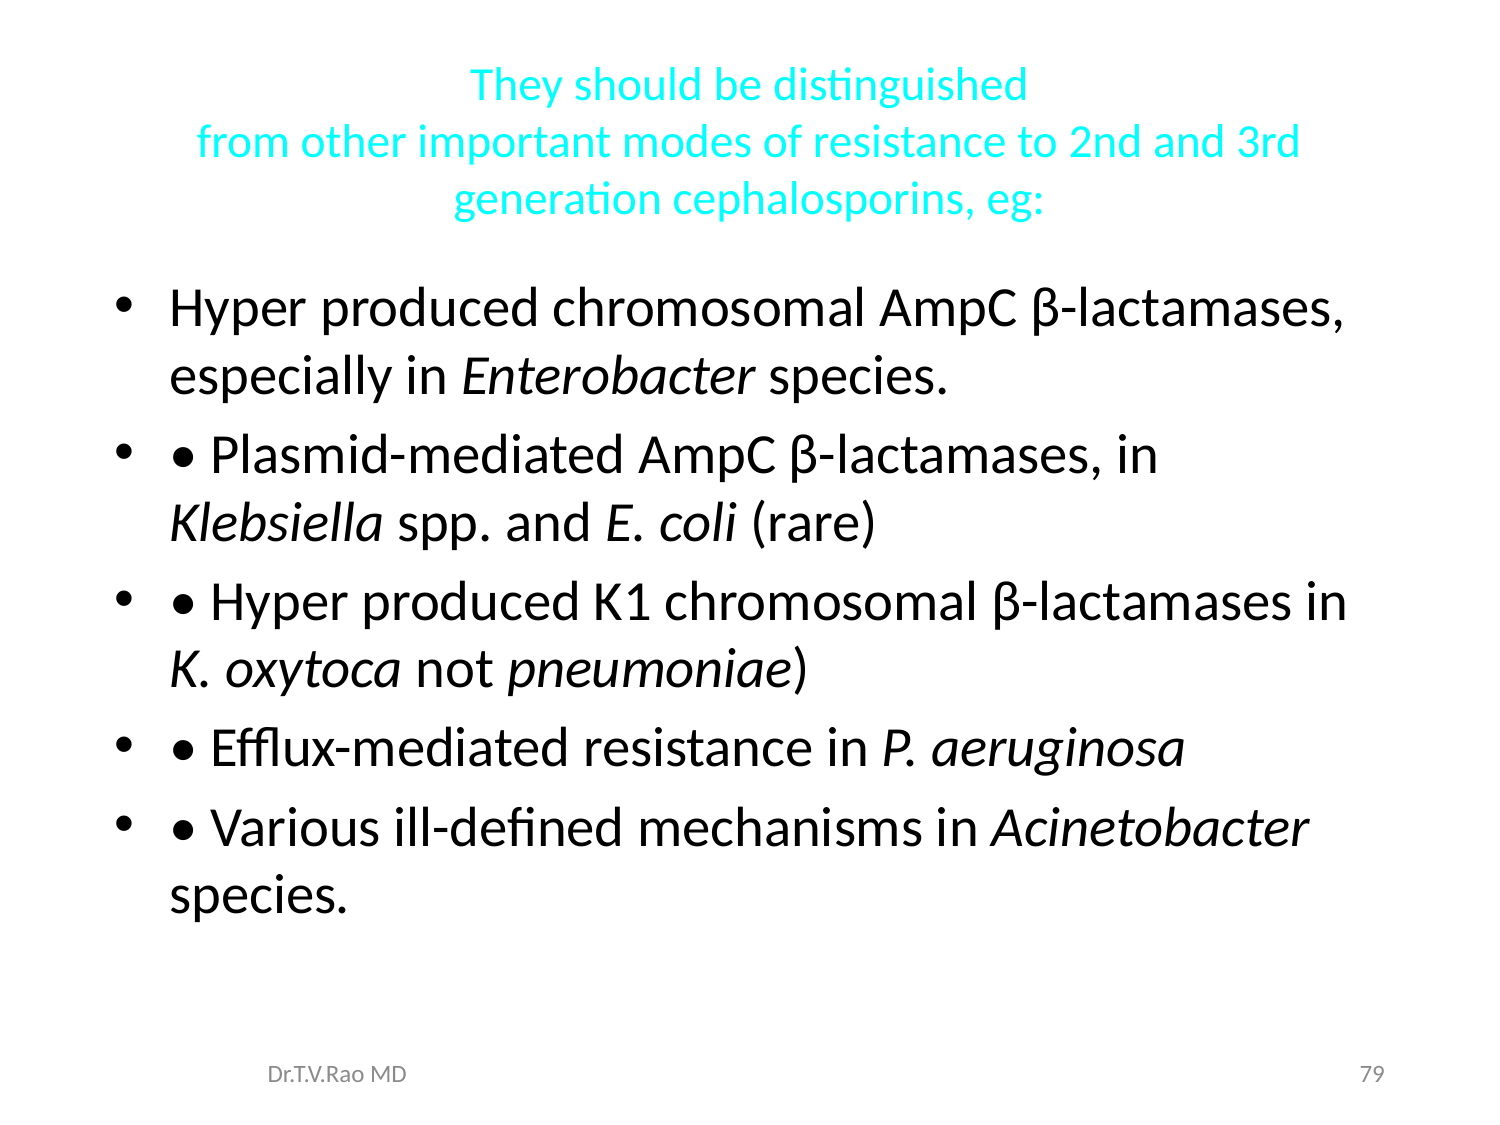

# They should be distinguished from other important modes of resistance to 2nd and 3rd generation cephalosporins, eg:
Hyper produced chromosomal AmpC β-lactamases, especially in Enterobacter species.
• Plasmid-mediated AmpC β-lactamases, in Klebsiella spp. and E. coli (rare)
• Hyper produced K1 chromosomal β-lactamases in K. oxytoca not pneumoniae)
• Efflux-mediated resistance in P. aeruginosa
• Various ill-defined mechanisms in Acinetobacter species.
Dr.T.V.Rao MD
79